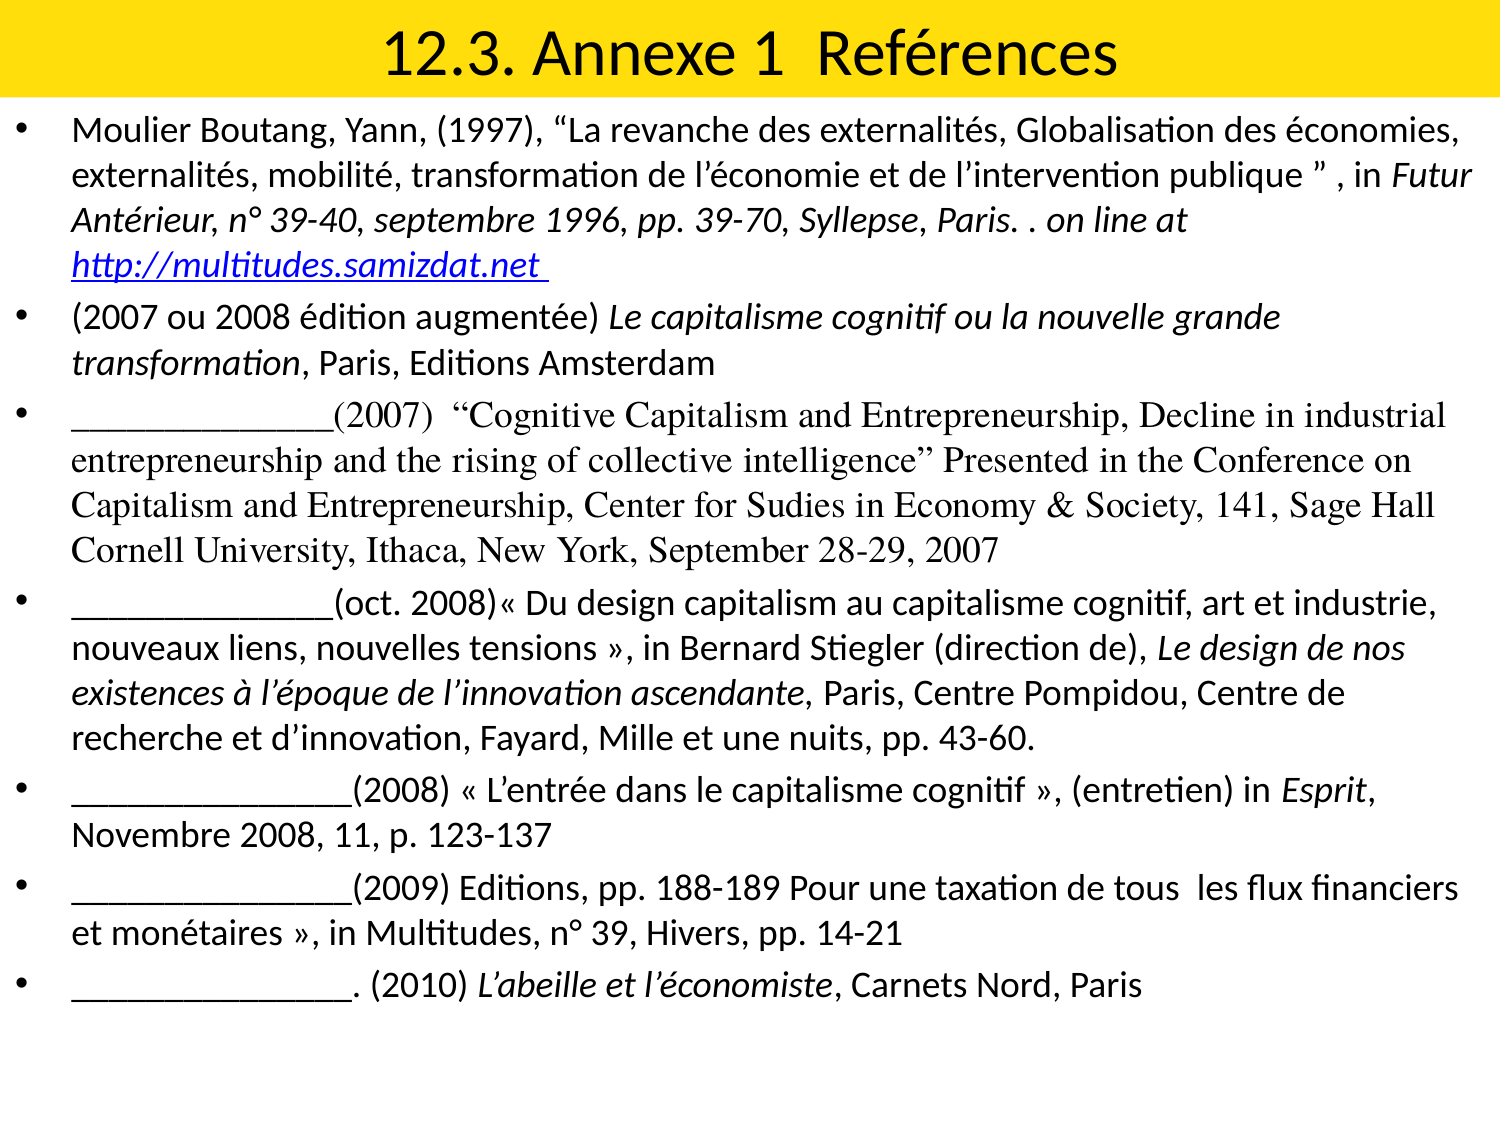

# 12.3. Annexe 1  Reférences
Moulier Boutang, Yann, (1997), “La revanche des externalités, Globalisation des économies, externalités, mobilité, transformation de l’économie et de l’intervention publique ” , in Futur Antérieur, n° 39-40, septembre 1996, pp. 39-70, Syllepse, Paris. . on line at http://multitudes.samizdat.net
(2007 ou 2008 édition augmentée) Le capitalisme cognitif ou la nouvelle grande transformation, Paris, Editions Amsterdam
______________(2007)  “Cognitive Capitalism and Entrepreneurship, Decline in industrial entrepreneurship and the rising of collective intelligence” Presented in the Conference on Capitalism and Entrepreneurship, Center for Sudies in Economy & Society, 141, Sage Hall Cornell University, Ithaca, New York, September 28-29, 2007
______________(oct. 2008)« Du design capitalism au capitalisme cognitif, art et industrie, nouveaux liens, nouvelles tensions », in Bernard Stiegler (direction de), Le design de nos existences à l’époque de l’innovation ascendante, Paris, Centre Pompidou, Centre de recherche et d’innovation, Fayard, Mille et une nuits, pp. 43-60.
_______________(2008) « L’entrée dans le capitalisme cognitif », (entretien) in Esprit, Novembre 2008, 11, p. 123-137
_______________(2009) Editions, pp. 188-189 Pour une taxation de tous  les flux financiers et monétaires », in Multitudes, n° 39, Hivers, pp. 14-21
_______________. (2010) L’abeille et l’économiste, Carnets Nord, Paris